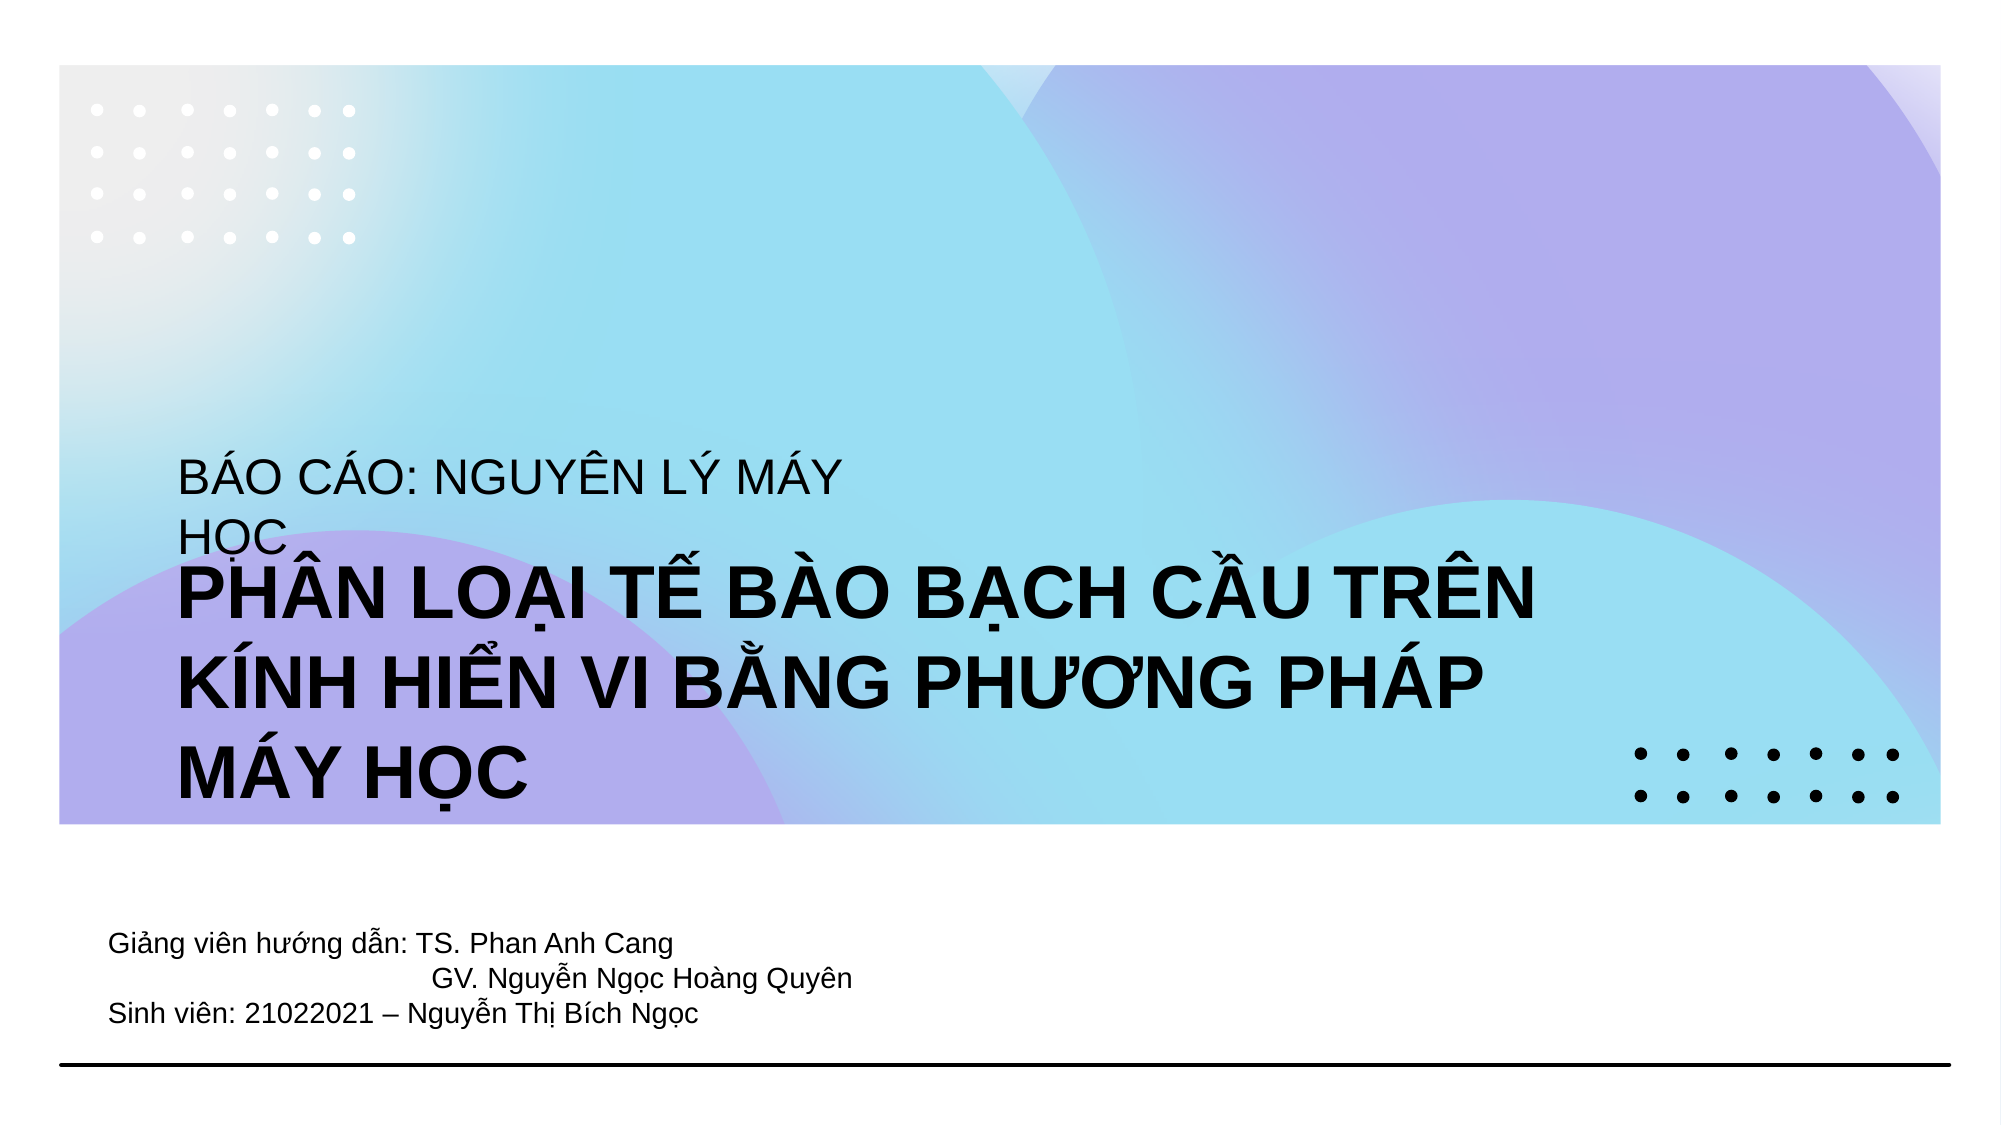

BÁO CÁO: NGUYÊN LÝ MÁY HỌC
PHÂN LOẠI TẾ BÀO BẠCH CẦU TRÊN KÍNH HIỂN VI BẰNG PHƯƠNG PHÁP MÁY HỌC
Giảng viên hướng dẫn: TS. Phan Anh Cang
	                     GV. Nguyễn Ngọc Hoàng Quyên
Sinh viên: 21022021 – Nguyễn Thị Bích Ngọc